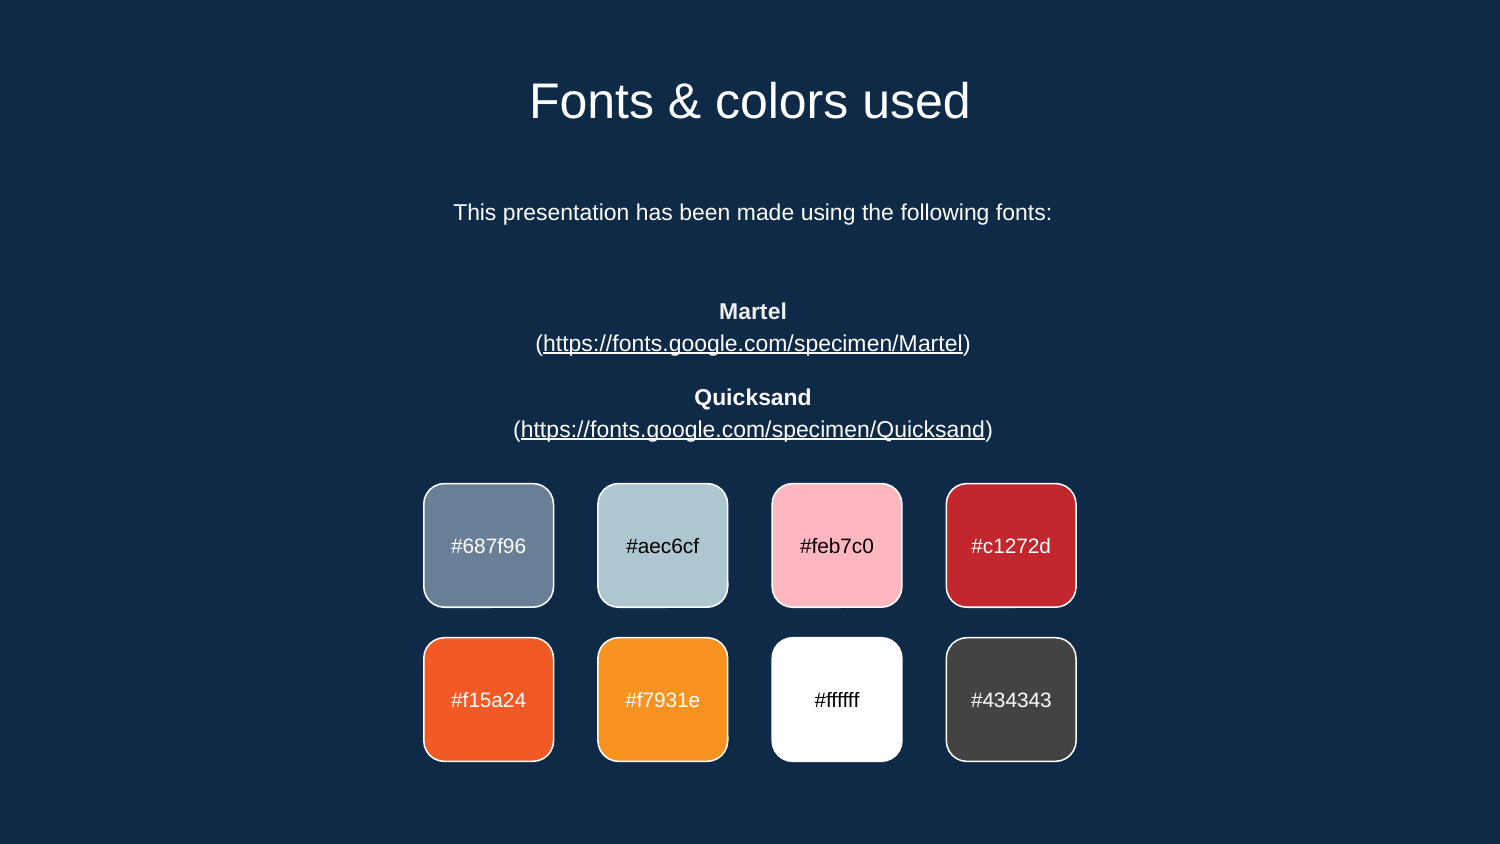

Fonts & colors used
This presentation has been made using the following fonts:

Martel
(https://fonts.google.com/specimen/Martel)

Quicksand
(https://fonts.google.com/specimen/Quicksand)

#687f96
#aec6cf
#feb7c0
#c1272d

#f15a24
#f7931e
#ffffff
#434343